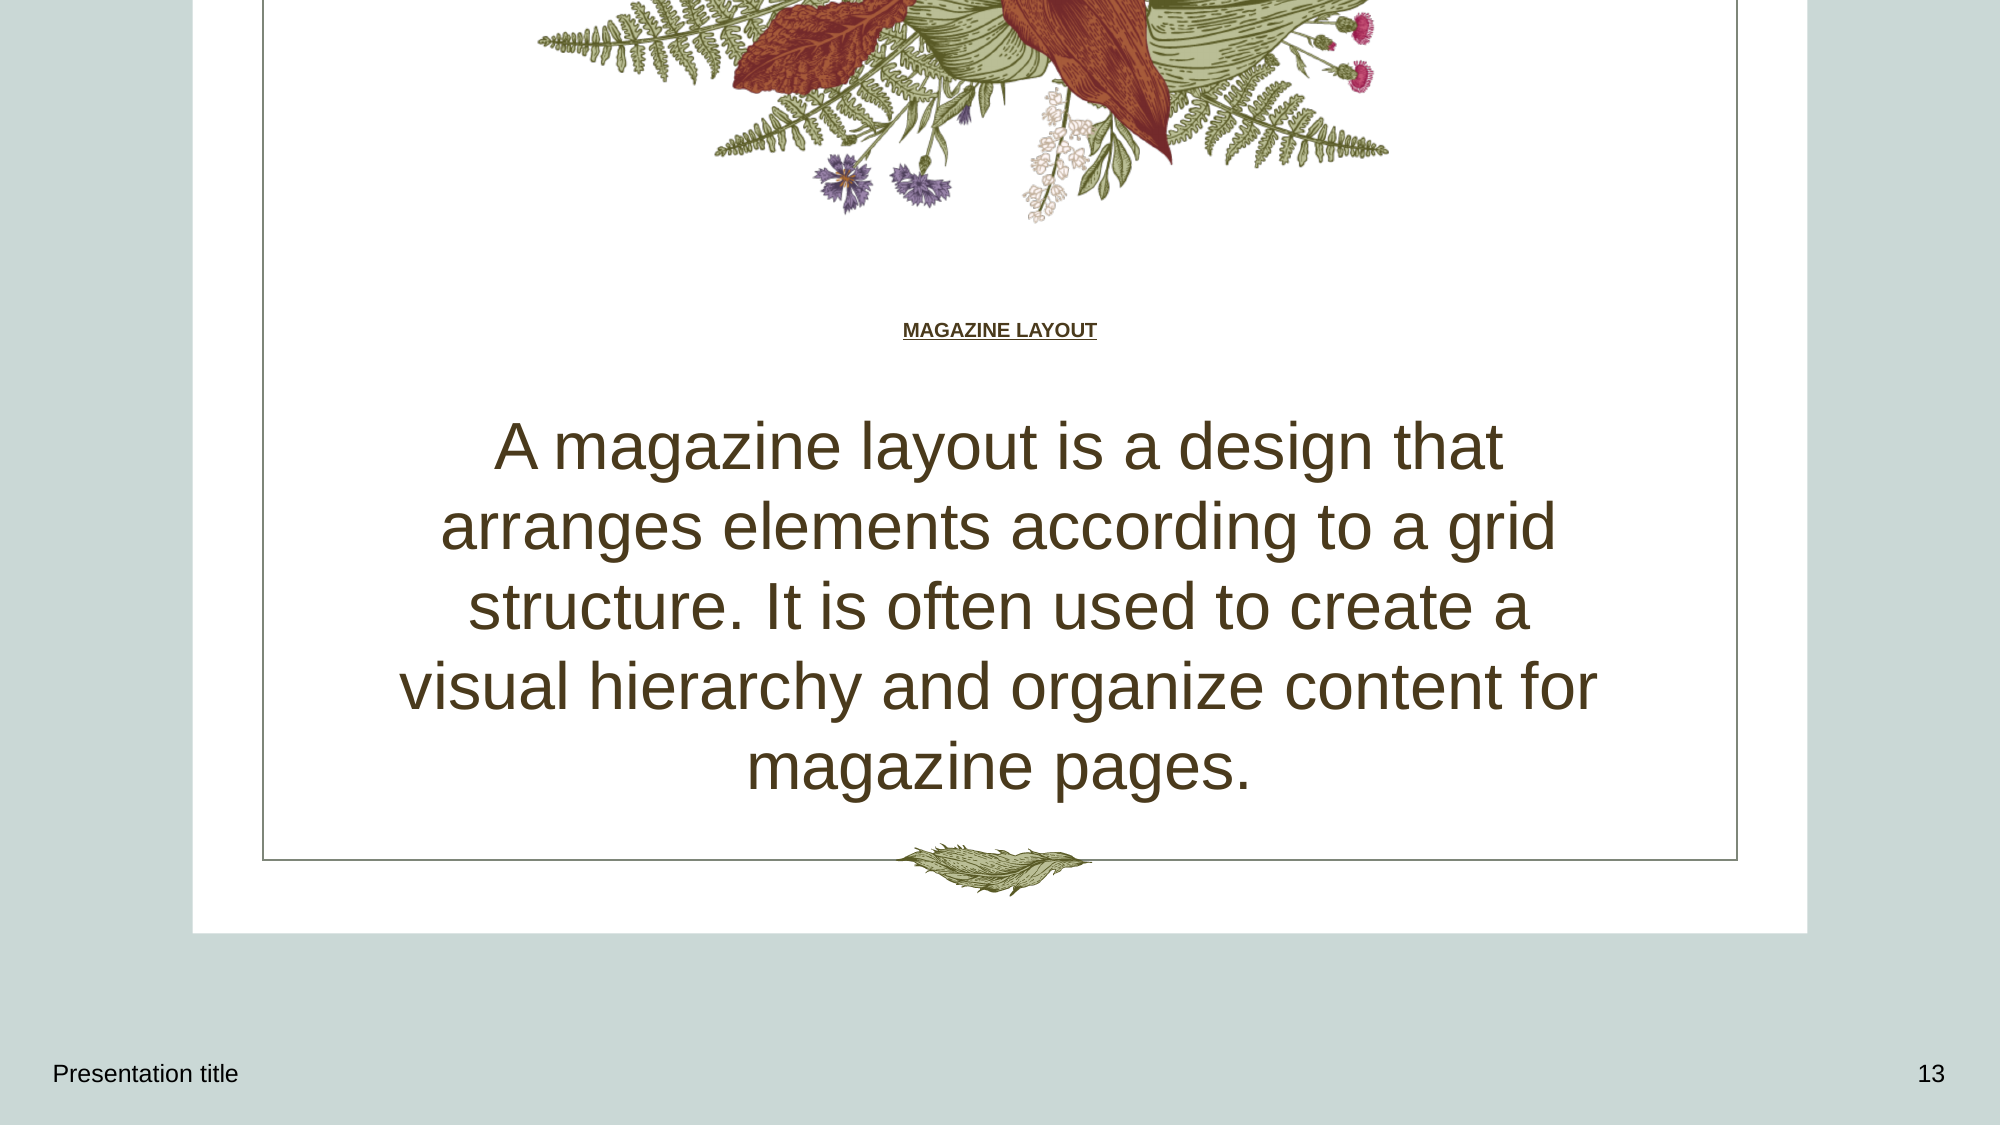

# MAGAZINE LAYOUT
A magazine layout is a design that arranges elements according to a grid structure. It is often used to create a visual hierarchy and organize content for magazine pages.

Presentation title
13